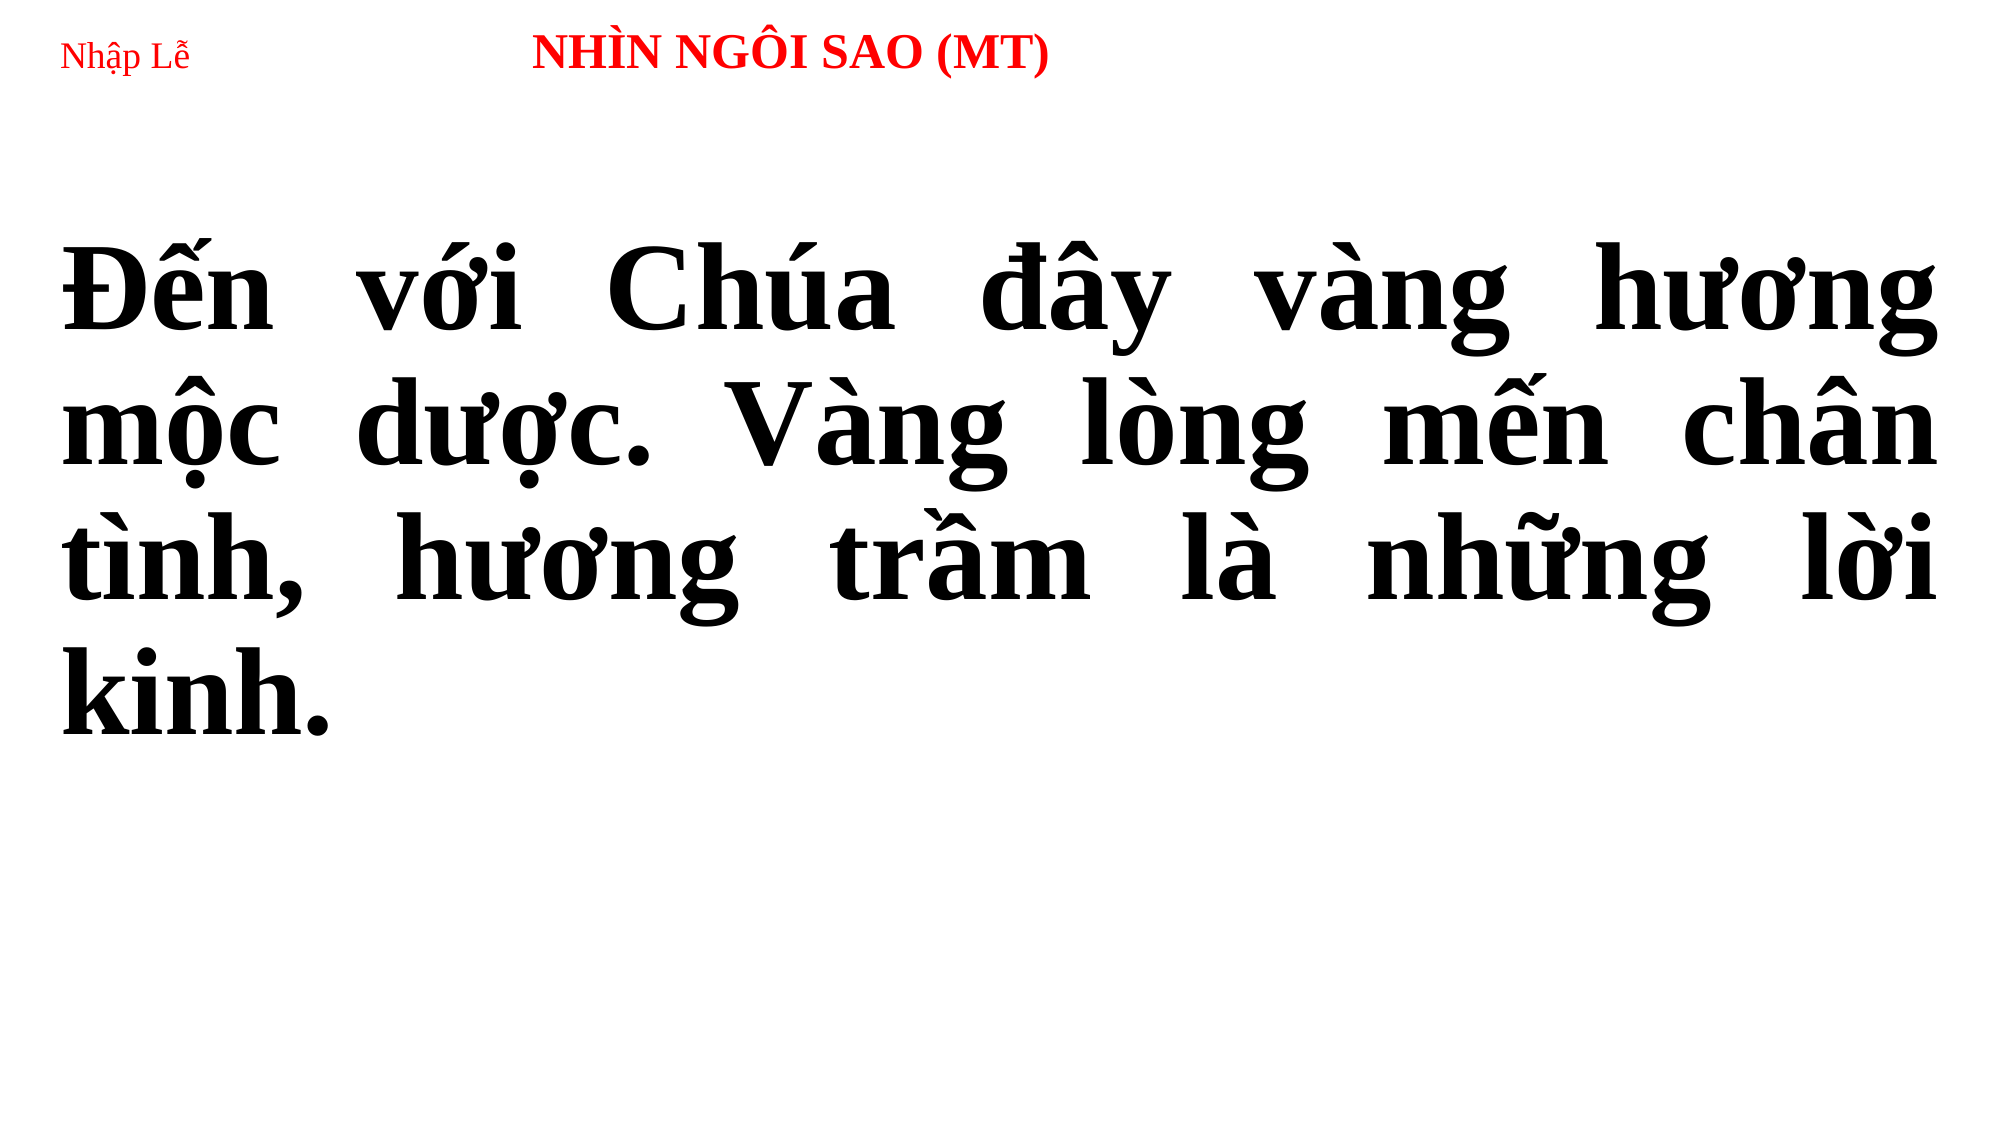

# Nhập Lễ                                    NHÌN NGÔI SAO (MT)
Đến với Chúa đây vàng hương mộc dược. Vàng lòng mến chân tình, hương trầm là những lời kinh.